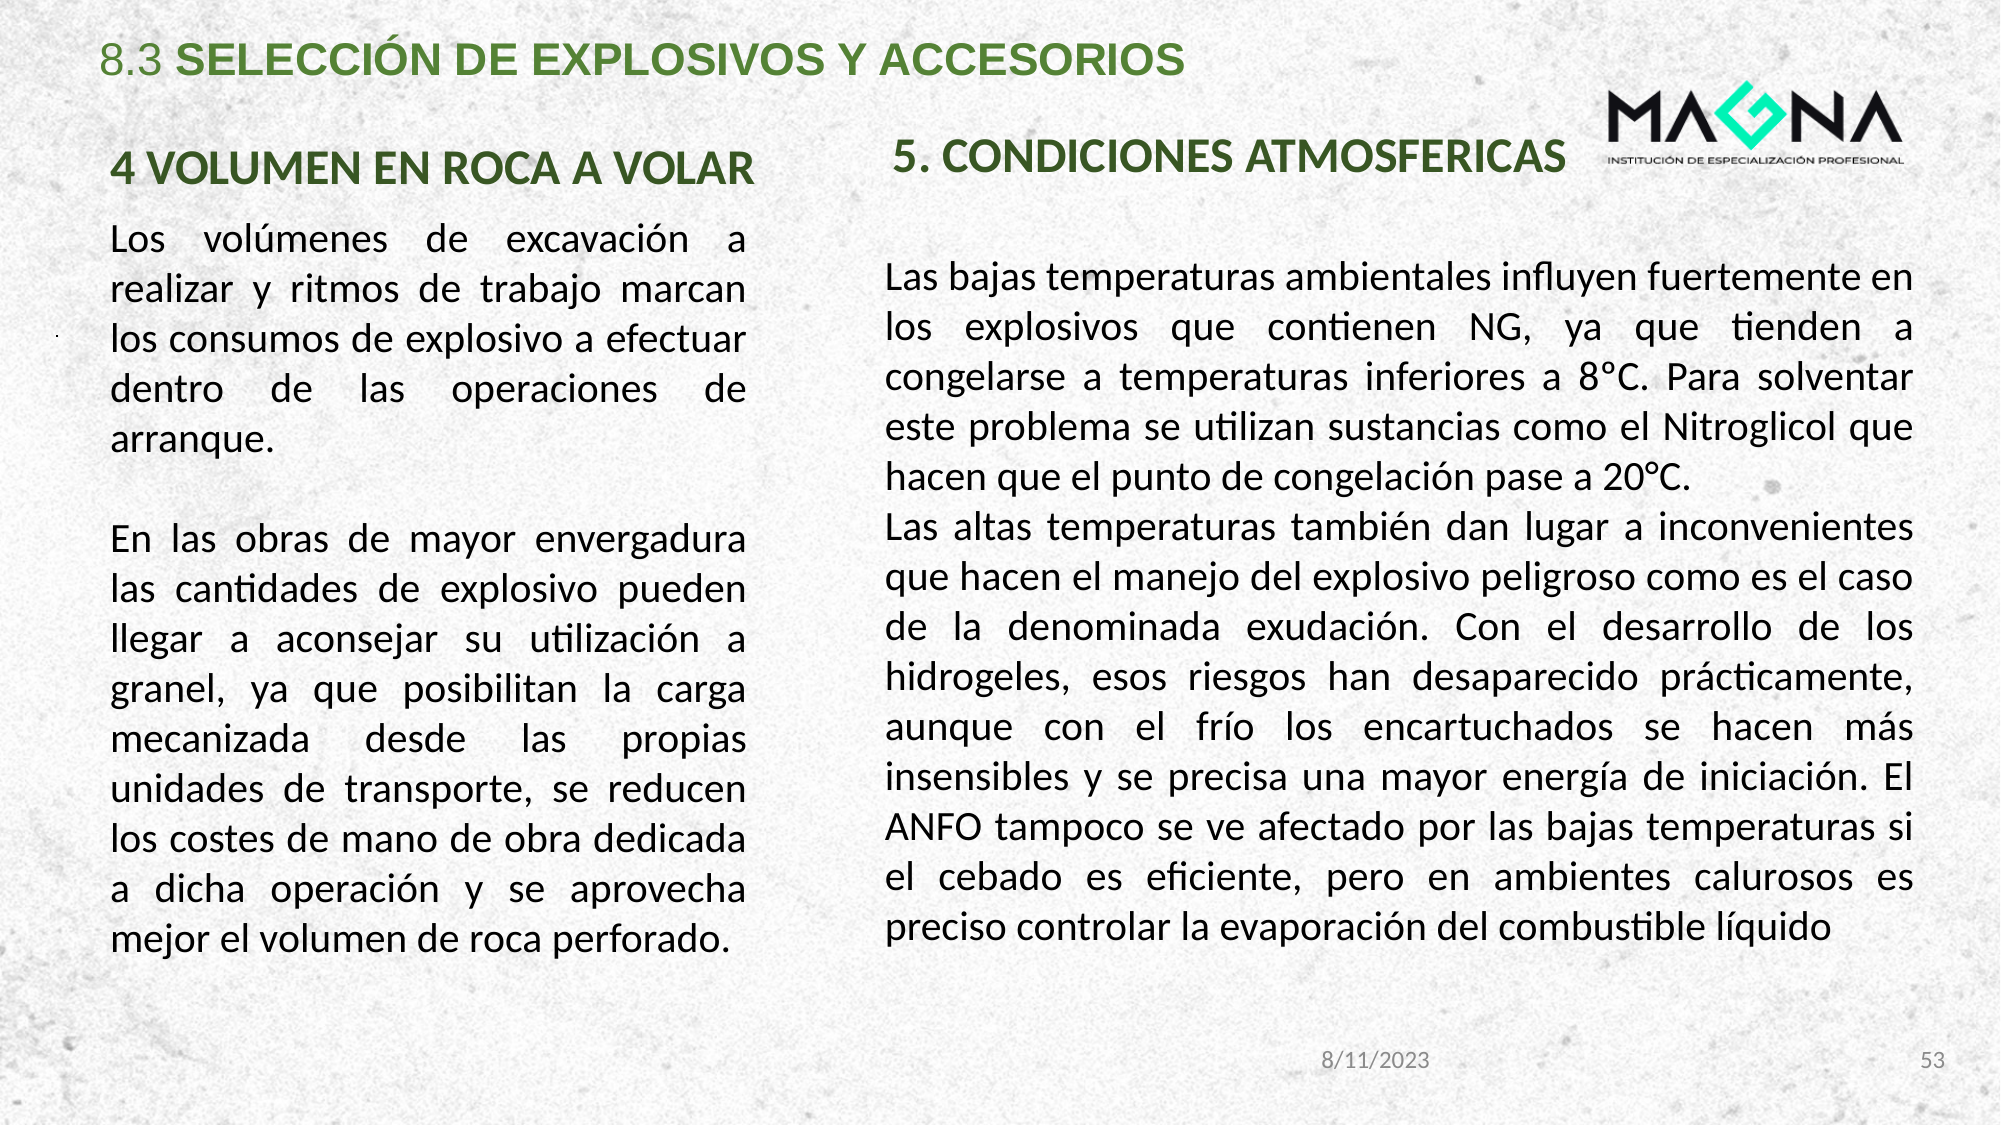

8.3 SELECCIÓN DE EXPLOSIVOS Y ACCESORIOS
5. CONDICIONES ATMOSFERICAS
4 VOLUMEN EN ROCA A VOLAR
Los volúmenes de excavación a realizar y ritmos de trabajo marcan los consumos de explosivo a efectuar dentro de las operaciones de arranque.

En las obras de mayor envergadura las cantidades de explosivo pueden llegar a aconsejar su utilización a granel, ya que posibilitan la carga mecanizada desde las propias unidades de transporte, se reducen los costes de mano de obra dedicada a dicha operación y se aprovecha mejor el volumen de roca perforado.
Las bajas temperaturas ambientales influyen fuertemente en los explosivos que contienen NG, ya que tienden a congelarse a temperaturas inferiores a 8ºC. Para solventar este problema se utilizan sustancias como el Nitroglicol que hacen que el punto de congelación pase a 20°C.
Las altas temperaturas también dan lugar a inconvenientes que hacen el manejo del explosivo peligroso como es el caso de la denominada exudación. Con el desarrollo de los hidrogeles, esos riesgos han desaparecido prácticamente, aunque con el frío los encartuchados se hacen más insensibles y se precisa una mayor energía de iniciación. El ANFO tampoco se ve afectado por las bajas temperaturas si el cebado es eficiente, pero en ambientes calurosos es preciso controlar la evaporación del combustible líquido

8/11/2023
53